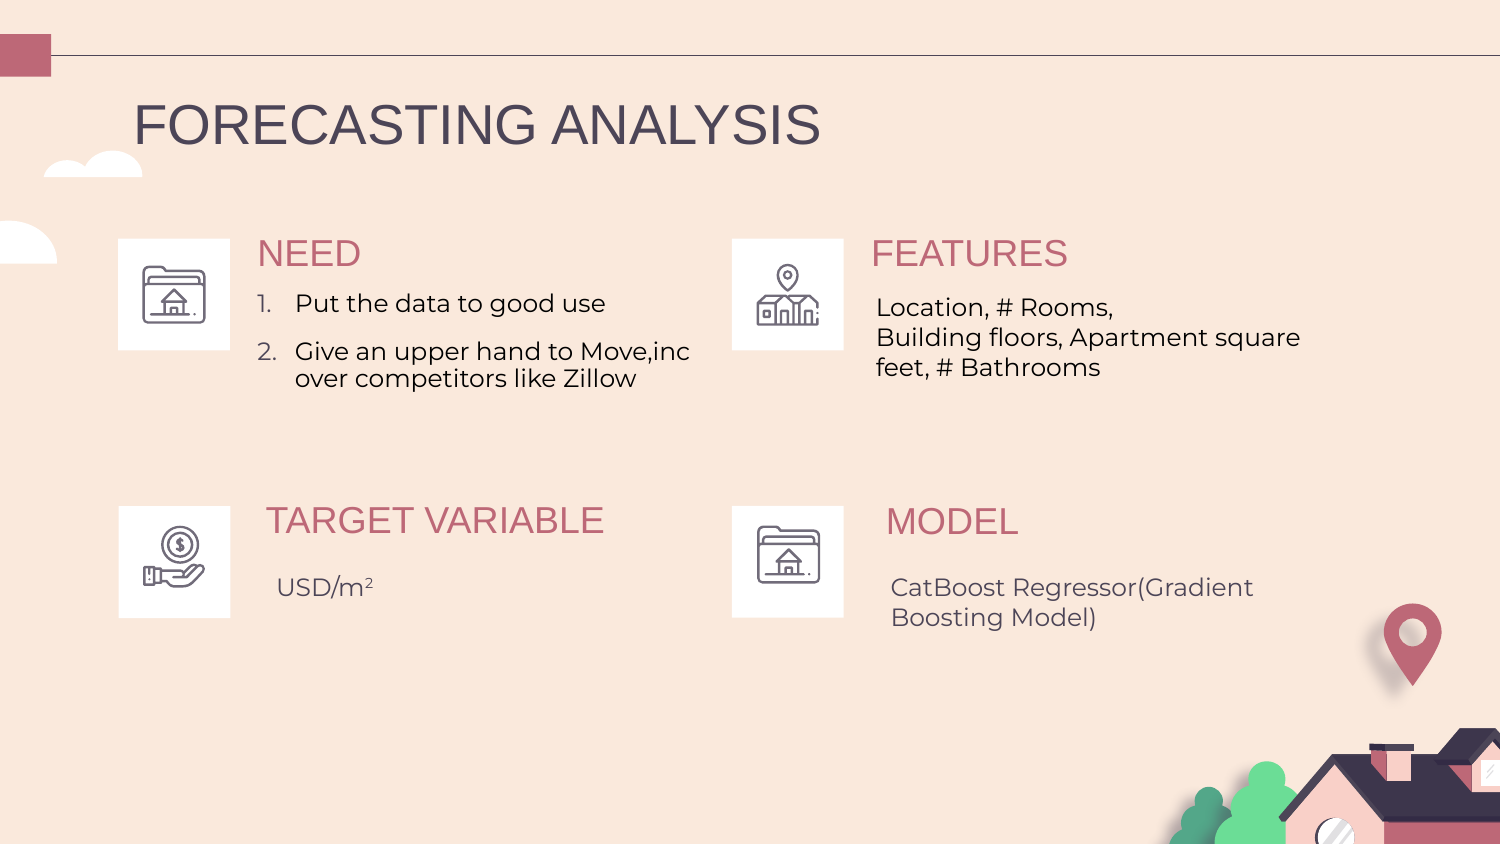

# FORECASTING ANALYSIS
NEED
FEATURES

Put the data to good use
Give an upper hand to Move,inc over competitors like Zillow

Location, # Rooms,
Building floors, Apartment square
feet, # Bathrooms

TARGET VARIABLE
MODEL

USD/m2
CatBoost Regressor(Gradient Boosting Model)